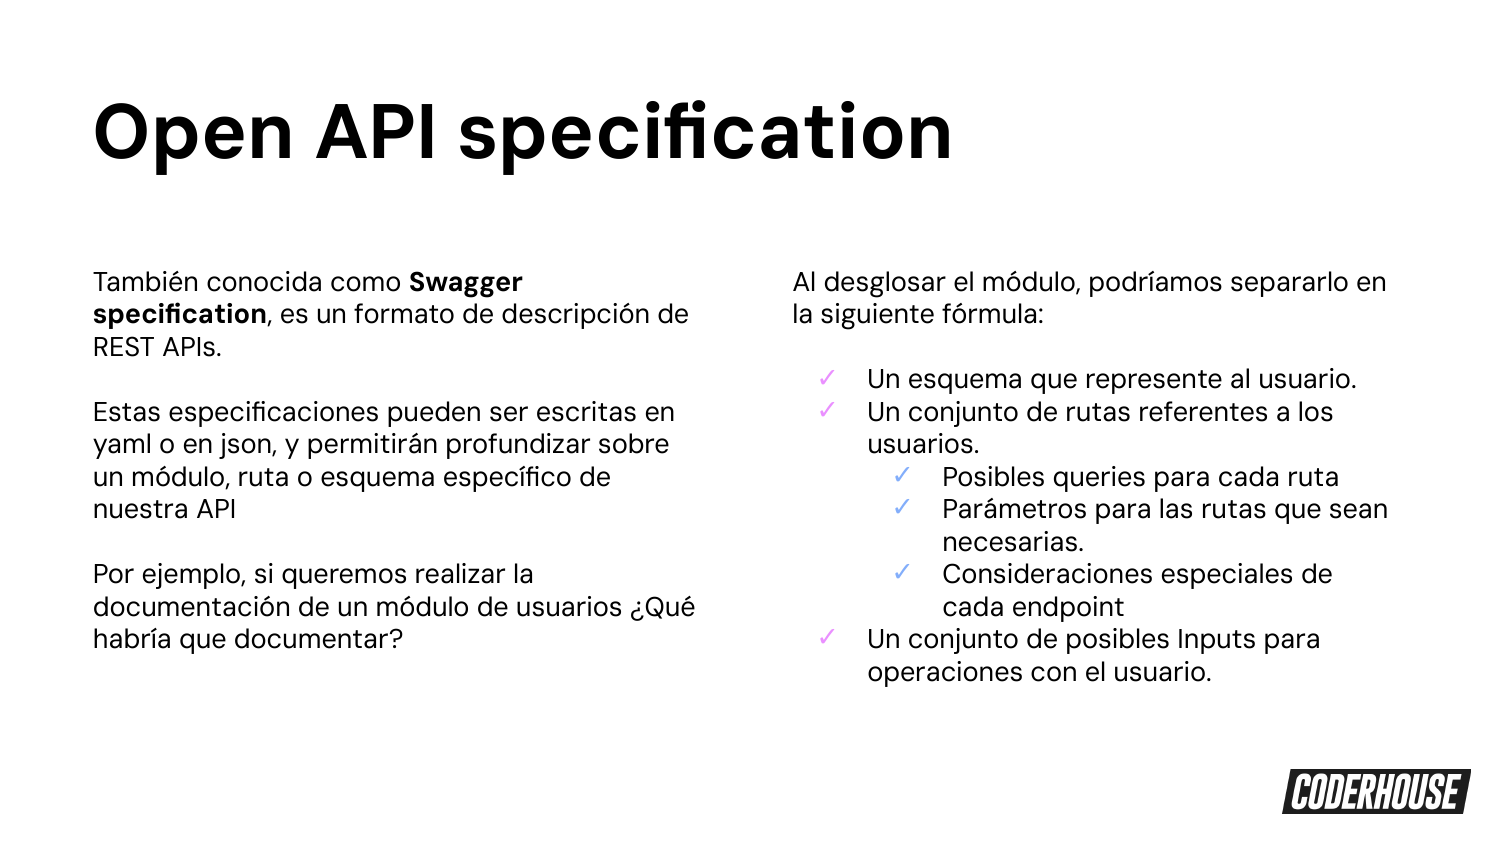

Open API specification
También conocida como Swagger specification, es un formato de descripción de REST APIs.

Estas especificaciones pueden ser escritas en yaml o en json, y permitirán profundizar sobre un módulo, ruta o esquema específico de nuestra API

Por ejemplo, si queremos realizar la documentación de un módulo de usuarios ¿Qué habría que documentar?
Al desglosar el módulo, podríamos separarlo en la siguiente fórmula:

Un esquema que represente al usuario.
Un conjunto de rutas referentes a los usuarios.
Posibles queries para cada ruta
Parámetros para las rutas que sean necesarias.
Consideraciones especiales de cada endpoint
Un conjunto de posibles Inputs para operaciones con el usuario.